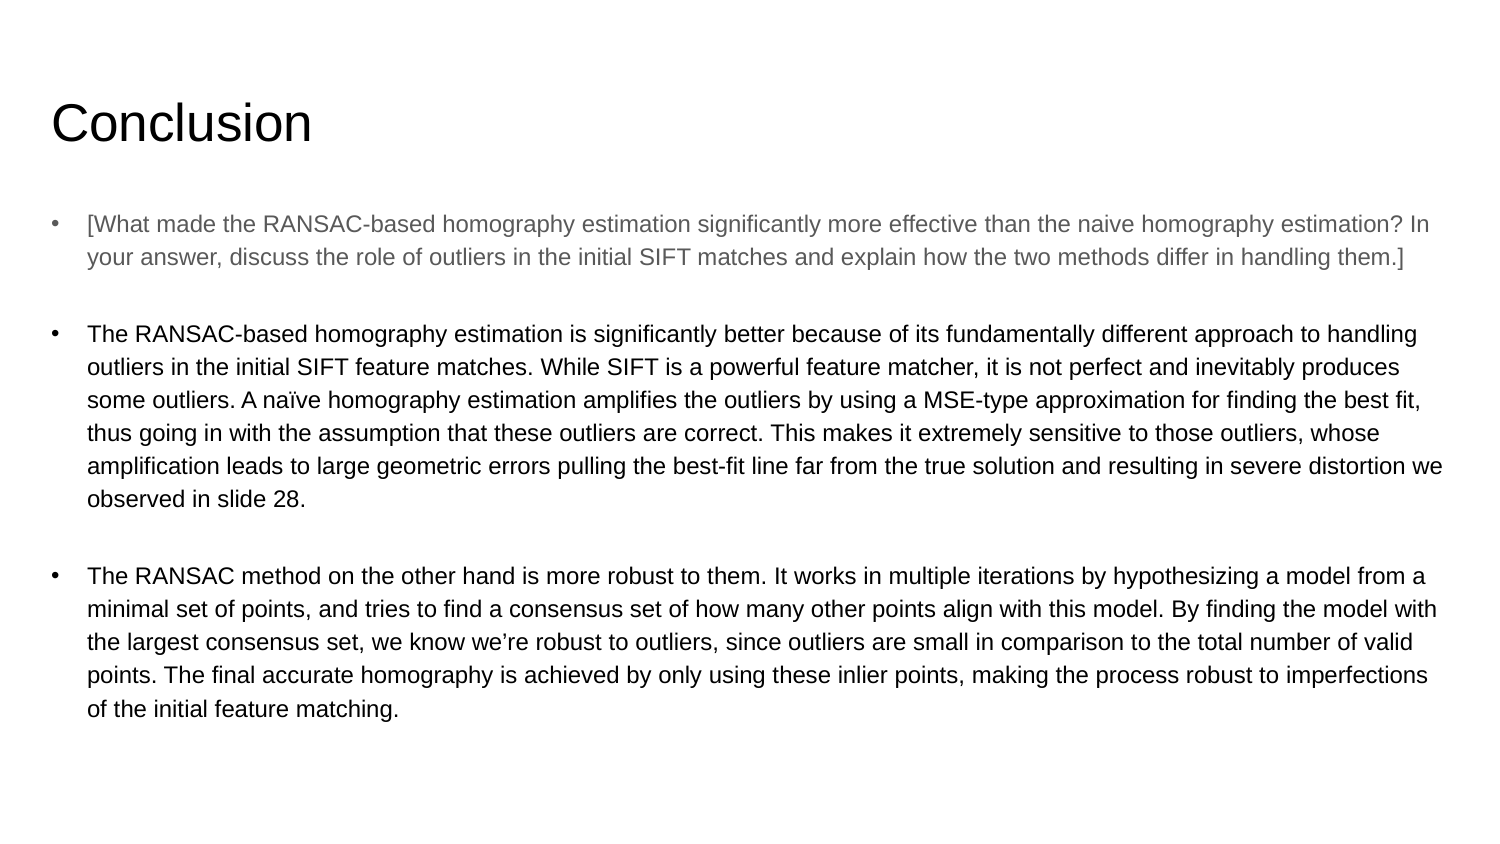

# Conclusion
[What made the RANSAC-based homography estimation significantly more effective than the naive homography estimation? In your answer, discuss the role of outliers in the initial SIFT matches and explain how the two methods differ in handling them.]
The RANSAC-based homography estimation is significantly better because of its fundamentally different approach to handling outliers in the initial SIFT feature matches. While SIFT is a powerful feature matcher, it is not perfect and inevitably produces some outliers. A naïve homography estimation amplifies the outliers by using a MSE-type approximation for finding the best fit, thus going in with the assumption that these outliers are correct. This makes it extremely sensitive to those outliers, whose amplification leads to large geometric errors pulling the best-fit line far from the true solution and resulting in severe distortion we observed in slide 28.
The RANSAC method on the other hand is more robust to them. It works in multiple iterations by hypothesizing a model from a minimal set of points, and tries to find a consensus set of how many other points align with this model. By finding the model with the largest consensus set, we know we’re robust to outliers, since outliers are small in comparison to the total number of valid points. The final accurate homography is achieved by only using these inlier points, making the process robust to imperfections of the initial feature matching.